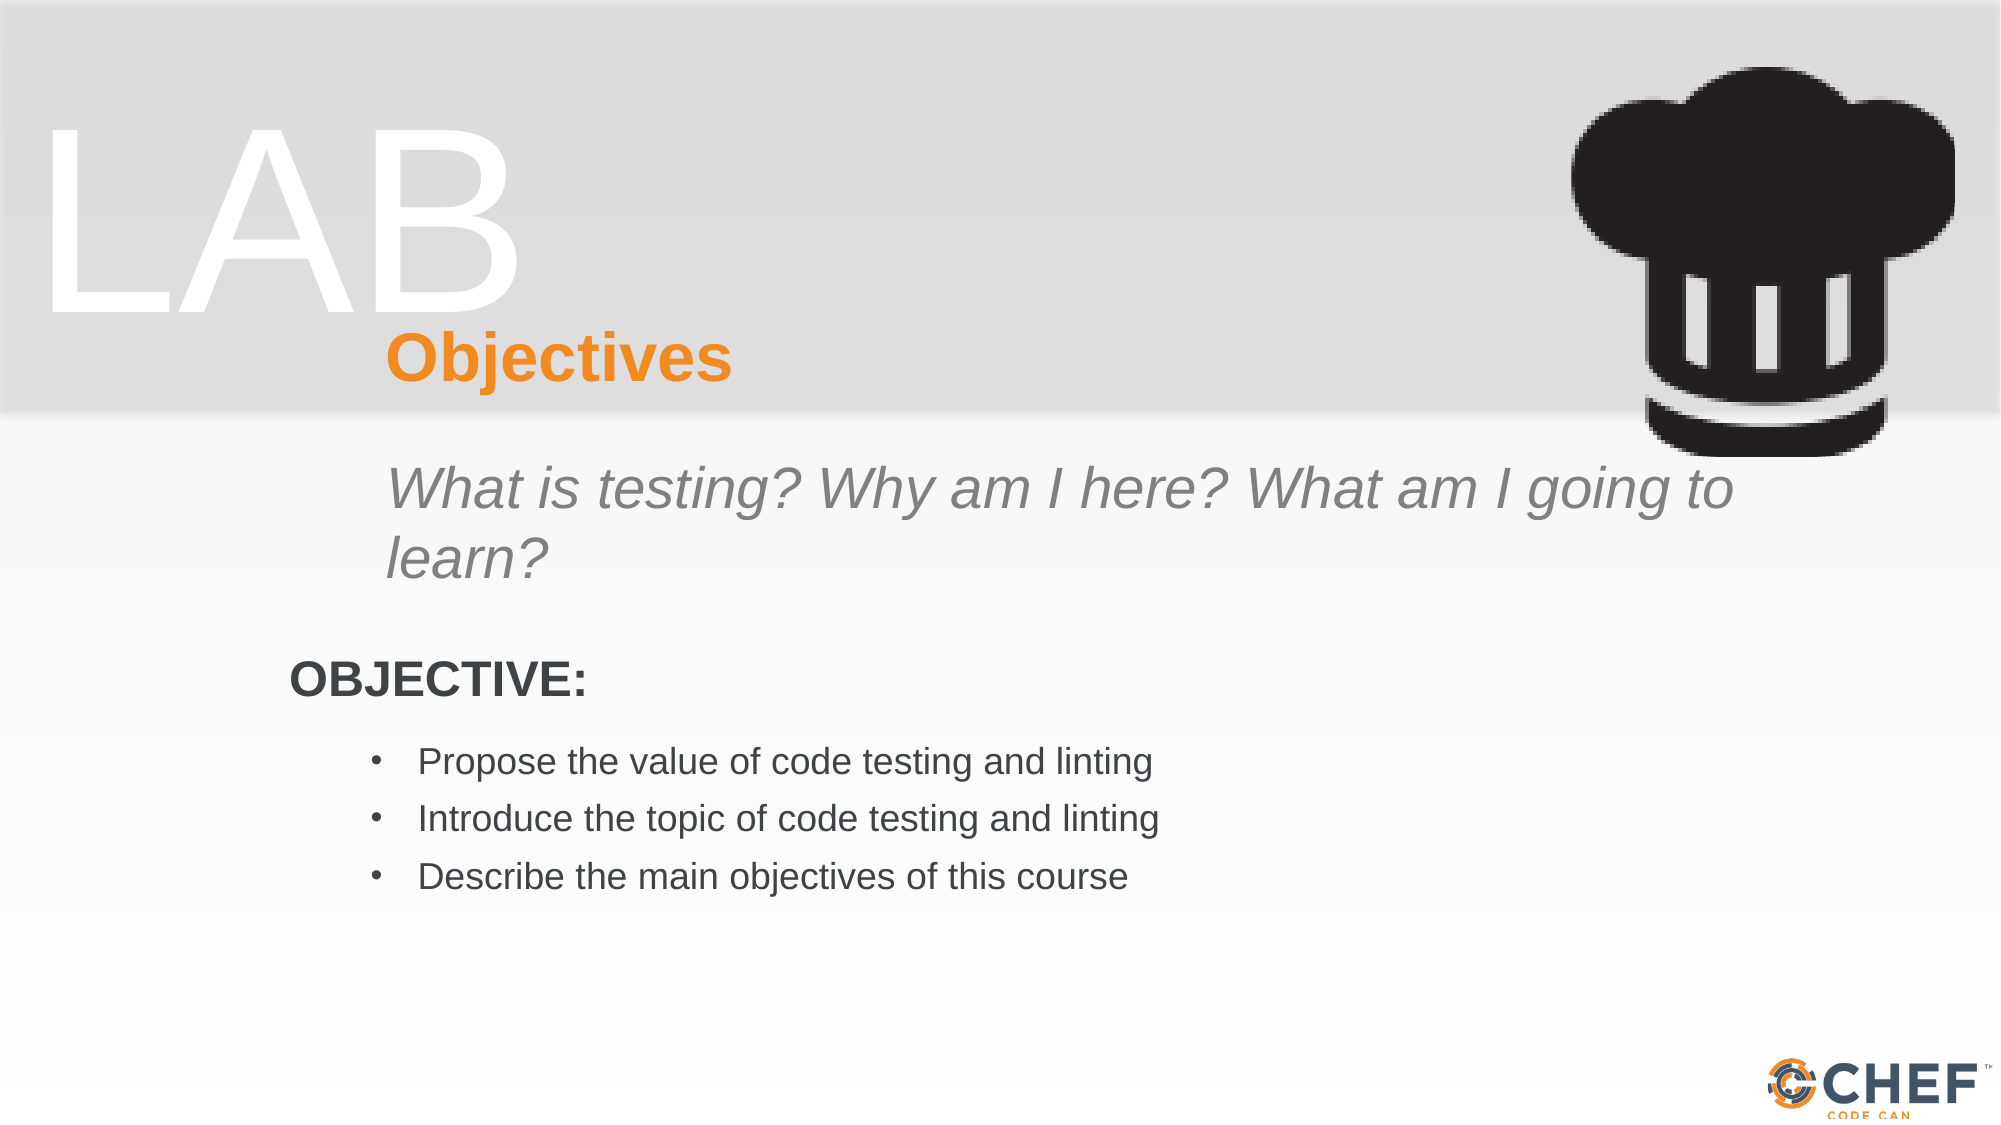

# Objectives
What is testing? Why am I here? What am I going to learn?
Propose the value of code testing and linting
Introduce the topic of code testing and linting
Describe the main objectives of this course